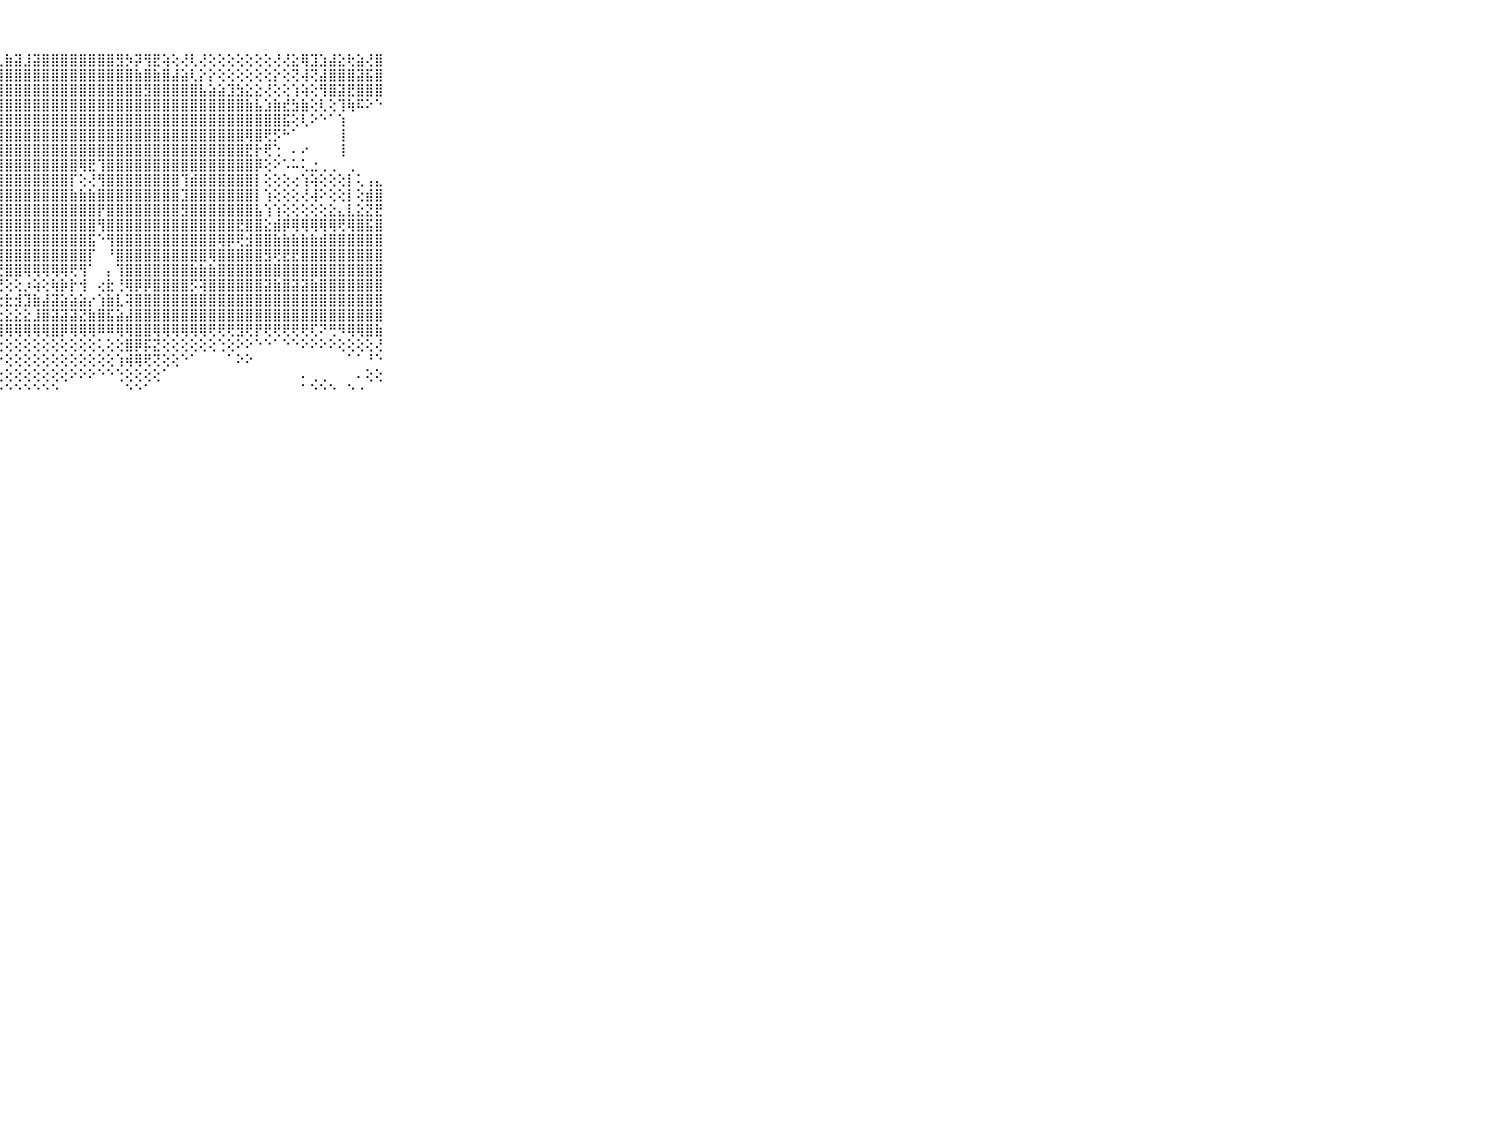

⠀⠀⠀⠀⠀⠀⠀⠀⠀⠀⠀⢜⢝⢾⣿⣿⣿⣟⣟⣮⣿⣟⣿⢽⣧⣜⣯⣇⣷⣽⣸⣽⣿⣿⣿⣿⣿⣿⣿⣿⣻⡳⡽⢻⣟⢵⢕⢜⢇⢜⢕⢕⢕⢕⢕⢕⢕⢜⢜⣕⢿⣹⣱⣼⣕⢗⣵⢜⣿⠀⠀⠀⠀⠀⠀⠀⠀⠀⠀⠀⠀
⠀⠀⠀⠀⠀⠀⠀⠀⠀⠀⠀⢕⢕⡕⣿⣿⣿⣿⣿⣿⣳⣷⣮⣿⣿⣽⣿⣿⣿⣿⣿⣿⣿⣿⣿⣿⣿⣿⣿⣿⣿⣿⣷⣿⣷⣿⣼⣵⢇⡕⡕⢕⢕⢕⢕⢕⢕⡕⢕⢝⢼⢝⣼⣿⣿⣿⣽⣯⣿⠀⠀⠀⠀⠀⠀⠀⠀⠀⠀⠀⠀
⠀⠀⠀⠀⠀⠀⠀⠀⠀⠀⠀⢳⣧⣾⣿⣿⣿⣿⣿⣿⣿⣿⣿⣿⣿⣿⣿⣿⣿⣿⣿⣿⣿⣿⣿⣿⣿⣿⣿⣿⣿⣿⣿⣻⣿⣿⣿⣿⣿⣧⣵⣵⣹⣳⣕⣕⢜⢕⢕⢱⢵⢕⢻⣿⣽⣟⣿⣿⣿⠀⠀⠀⠀⠀⠀⠀⠀⠀⠀⠀⠀
⠀⠀⠀⠀⠀⠀⠀⠀⠀⠀⠀⢿⣷⣾⣷⣿⣿⣿⣿⣿⣿⣿⣿⣿⣿⣿⣿⣿⣿⣿⣿⣿⣿⣿⣿⣿⣿⣿⣿⣿⣿⣿⣿⣿⣿⣿⣿⣿⣿⣿⣿⣿⣿⣿⣷⣧⣱⣷⣞⣳⣷⢕⢇⢕⢹⢷⠯⠕⠑⠀⠀⠀⠀⠀⠀⠀⠀⠀⠀⠀⠀
⠀⠀⠀⠀⠀⠀⠀⠀⠀⠀⠀⣷⣾⣿⣿⣿⣿⣿⣿⣿⣿⣿⣿⣿⣿⣿⣿⣿⣿⣿⣿⣿⣿⣿⣿⣿⣿⣿⣿⣿⣿⣿⣿⣿⣿⣿⣿⣿⣿⣿⣿⣿⣿⣿⣿⣿⣿⣿⣯⢕⢇⠕⠑⠁⢱⠀⠀⠀⠀⠀⠀⠀⠀⠀⠀⠀⠀⠀⠀⠀⠀
⠀⠀⠀⠀⠀⠀⠀⠀⠀⠀⠀⣿⣿⣿⣿⣿⣿⣿⣿⣿⣿⣿⣿⣿⣿⣿⣿⣿⣿⣿⣿⣿⣿⣿⣿⣿⣿⣿⣿⣿⣿⣿⣿⣿⣿⣿⣿⣿⣿⣿⣿⣿⣿⣿⢿⣿⢟⡫⠓⠁⠀⠀⠀⠀⢸⠀⠀⠀⠀⠀⠀⠀⠀⠀⠀⠀⠀⠀⠀⠀⠀
⠀⠀⠀⠀⠀⠀⠀⠀⠀⠀⠀⣿⣿⣿⣿⣿⣿⣿⣿⣿⣿⣿⢿⣿⣿⣿⣿⣿⣿⣿⣿⣿⣿⣿⣿⣿⣿⣿⣿⣿⣿⣿⣿⣿⣿⣿⣿⣿⣿⣿⣿⣿⣿⣿⣟⡗⢟⢑⠀⠄⠔⠀⠀⠀⢸⠀⠀⠀⠀⠀⠀⠀⠀⠀⠀⠀⠀⠀⠀⠀⠀
⠀⠀⠀⠀⠀⠀⠀⠀⠀⠀⠀⣿⣿⣿⣿⣿⣿⢟⢝⢝⢕⢗⢧⣕⣝⢿⣿⣿⣿⣿⣿⣿⣿⣿⣿⣿⢿⣟⢹⣿⣿⣿⣿⣿⣿⣿⣿⣿⣿⣿⣿⣿⣿⣿⣿⡿⢕⠕⠡⠥⢅⣐⢀⢀⠀⢀⠀⠀⠀⠀⠀⠀⠀⠀⠀⠀⠀⠀⠀⠀⠀
⠀⠀⠀⠀⠀⠀⠀⠀⠀⠀⠀⣿⣿⣿⣿⣿⣟⡕⡕⣕⢕⢕⢕⢝⣿⣧⢻⣿⣿⣿⣿⣿⣿⣿⣿⡏⢕⢜⢻⣿⣿⣿⣿⣿⣿⣿⣿⢹⣾⣿⣿⣿⣿⣿⣿⡇⢕⢕⢕⢔⢱⢵⢕⢕⢕⡇⢅⢠⣄⠀⠀⠀⠀⠀⠀⠀⠀⠀⠀⠀⠀
⠀⠀⠀⠀⠀⠀⠀⠀⠀⠀⠀⣿⣿⣿⣿⣿⣿⣿⣿⣿⣿⣿⣷⣾⣿⣿⡵⢿⣿⣿⣿⣿⣿⣿⣿⣷⣷⣷⣿⣿⣿⣿⣿⣿⣿⣿⣿⣹⣿⣿⣿⣿⣿⣿⣿⡇⢱⢕⢕⢕⢜⢼⠕⢕⢕⡇⢕⣾⣿⠀⠀⠀⠀⠀⠀⠀⠀⠀⠀⠀⠀
⠀⠀⠀⠀⠀⠀⠀⠀⠀⠀⠀⣿⣿⣿⣿⣿⣿⣿⣿⣿⣿⣿⣿⣿⣿⣿⣯⢹⣿⣿⣿⣿⣿⣿⣿⣿⣿⣿⡟⣿⣿⣿⣿⣿⣿⣿⣿⣻⣿⣿⣿⣿⣿⣿⣿⣧⢱⢱⢕⢕⢕⢕⢕⣕⣄⣇⣕⣝⣟⠀⠀⠀⠀⠀⠀⠀⠀⠀⠀⠀⠀
⠀⠀⠀⠀⠀⠀⠀⠀⠀⠀⠀⣿⣿⣿⣿⣿⣿⣿⣿⣿⣿⣿⣿⣿⣿⣿⡟⢻⣿⣿⣿⣿⣿⣿⣿⣿⣿⣿⢻⣿⣿⣿⣿⣿⣿⣿⣿⣿⣿⣿⣿⣿⣿⣟⣿⣿⣕⣾⡿⢿⢿⢿⢿⢿⢟⢿⣿⣯⣿⠀⠀⠀⠀⠀⠀⠀⠀⠀⠀⠀⠀
⠀⠀⠀⠀⠀⠀⠀⠀⠀⠀⠀⣿⣿⣿⣿⣿⣿⣿⣿⣿⣿⣿⣿⣿⣿⣿⣇⢸⣿⣿⣿⣿⣿⣿⣿⣿⣿⣯⠑⢻⣿⣿⣿⣿⣿⣿⣿⣿⣿⣿⣿⢿⡿⢟⣺⣿⣿⣷⣷⣷⣷⣷⣾⣿⣿⣿⣿⣿⣿⠀⠀⠀⠀⠀⠀⠀⠀⠀⠀⠀⠀
⠀⠀⠀⠀⠀⠀⠀⠀⠀⠀⠀⣿⣿⣿⣿⣿⣿⣿⣿⣿⣿⣿⣿⣿⣿⣿⡏⢸⣿⣿⣿⣿⣿⣿⣿⣿⣿⡏⠀⠘⣿⣿⣿⣿⣿⣿⣿⣿⣿⣿⢿⣿⣿⣿⣿⣿⣻⢟⣟⣟⣿⣿⣿⣿⣿⣿⣿⣿⣿⠀⠀⠀⠀⠀⠀⠀⠀⠀⠀⠀⠀
⠀⠀⠀⠀⠀⠀⠀⠀⠀⠀⠀⣿⣿⣿⣿⣿⣿⣿⣿⣿⣿⣿⣿⣿⣿⣿⢇⢜⣿⣿⢿⢿⢿⢿⢿⢟⢻⠁⠀⡄⢹⣿⣿⣿⣿⣿⣿⣿⣷⣷⣷⣿⣿⣿⣿⣿⣿⣿⣿⣿⣿⣿⣿⣿⣿⣿⣿⣿⣿⠀⠀⠀⠀⠀⠀⠀⠀⠀⠀⠀⠀
⠀⠀⠀⠀⠀⠀⠀⠀⠀⠀⠀⣿⣿⣿⣿⣿⣿⣿⣿⣿⣿⣿⡿⢿⣟⣟⣟⢝⢕⢕⡰⢵⢕⢷⡷⡗⢺⠀⢔⣗⢘⢿⡿⡿⣿⣿⣿⣿⡫⢽⣿⣿⣿⣿⣿⣿⣽⣷⣿⣽⣽⣷⣿⣿⣿⣿⣿⣿⣿⠀⠀⠀⠀⠀⠀⠀⠀⠀⠀⠀⠀
⠀⠀⠀⠀⠀⠀⠀⠀⠀⠀⠀⣿⡿⠿⢿⢟⢟⢝⢝⢕⢕⣱⣾⣿⣿⣿⣿⣕⣗⣺⣹⣷⣼⣽⣵⣵⣵⡔⢱⣷⣇⢽⣿⣿⣿⣿⣿⣿⣿⣿⣿⣿⣿⣿⣿⣿⣿⣿⣿⣿⣿⣿⣿⣿⣿⣿⣿⣿⣿⠀⠀⠀⠀⠀⠀⠀⠀⠀⠀⠀⠀
⠀⠀⠀⠀⠀⠀⠀⠀⠀⠀⠀⢕⢕⢕⢕⢕⢕⢕⢝⢝⢝⡿⢽⡽⣿⣿⣟⢕⣕⣕⣕⣸⣿⣽⣽⣽⣝⣷⣿⣯⣵⣼⣿⣿⣿⣿⣿⣿⣿⣿⣿⣿⣿⣿⣿⣿⣿⣿⣿⣿⣿⣿⣿⣿⣿⣿⣿⣿⣿⠀⠀⠀⠀⠀⠀⠀⠀⠀⠀⠀⠀
⠀⠀⠀⠀⠀⠀⠀⠀⠀⠀⠀⢱⡷⢷⢗⢷⢿⢿⣿⣿⣿⡿⢿⢿⢿⢿⡿⢿⢿⢿⢿⢿⢿⣿⡿⢿⢿⢿⠿⠿⢿⢿⣿⣿⢿⢿⢿⢿⢿⢿⢟⢟⢟⣻⢟⡟⢟⢟⢟⢟⢟⢏⠝⢛⠻⢿⢿⣿⣷⠀⠀⠀⠀⠀⠀⠀⠀⠀⠀⠀⠀
⠀⠀⠀⠀⠀⠀⠀⠀⠀⠀⠀⠁⠑⠁⠁⠀⠁⠕⢕⢕⢕⢕⢅⢅⢕⢕⢕⢕⢕⢕⢕⢕⢕⢕⢕⢕⢕⢕⢅⢕⢕⣿⡿⡯⣝⢕⢕⢕⢕⢕⢕⢑⢕⠕⠕⠑⠑⠁⠑⠑⠕⠕⠕⠕⢕⢕⢕⢕⢜⠀⠀⠀⠀⠀⠀⠀⠀⠀⠀⠀⠀
⠀⠀⠀⠀⠀⠀⠀⠀⠀⠀⠀⠀⠀⠀⠀⠀⠀⠀⠔⠕⠕⢕⠕⢕⢕⢕⢕⠕⢕⢕⢕⢕⢕⢕⢕⢕⢕⢕⢕⢕⢱⢾⢿⢟⢝⢕⢕⠑⠁⠀⠀⠀⠁⠕⠕⠀⠀⠀⠀⠀⠀⠀⠀⠀⠀⠁⠁⠘⠑⠀⠀⠀⠀⠀⠀⠀⠀⠀⠀⠀⠀
⠀⠀⠀⠀⠀⠀⠀⠀⠀⠀⠀⠀⠀⠀⠀⠀⠀⠀⠀⠀⠀⠀⠀⢄⢕⢕⢕⢕⢕⢕⢕⢕⢕⢕⢕⠕⠕⠕⠑⠑⢑⢕⢕⢕⢕⠁⠀⠀⠀⠀⠀⠀⠀⠀⠀⠀⠀⠀⠀⠀⠄⢀⢀⠀⠀⠀⠄⢕⢕⠀⠀⠀⠀⠀⠀⠀⠀⠀⠀⠀⠀
⠀⠀⠀⠀⠀⠀⠀⠀⠀⠀⠀⠀⠀⠀⠀⠀⠀⠀⠀⠀⠀⠀⠑⠁⠐⠑⠑⠑⠑⠑⠑⠑⠑⠑⠀⠀⠀⠀⠀⠀⠀⠑⠑⠁⠀⠀⠀⠀⠀⠀⠀⠀⠀⠀⠀⠀⠀⠀⠀⠀⠁⠑⠑⠑⠀⠑⠐⠀⠀⠀⠀⠀⠀⠀⠀⠀⠀⠀⠀⠀⠀